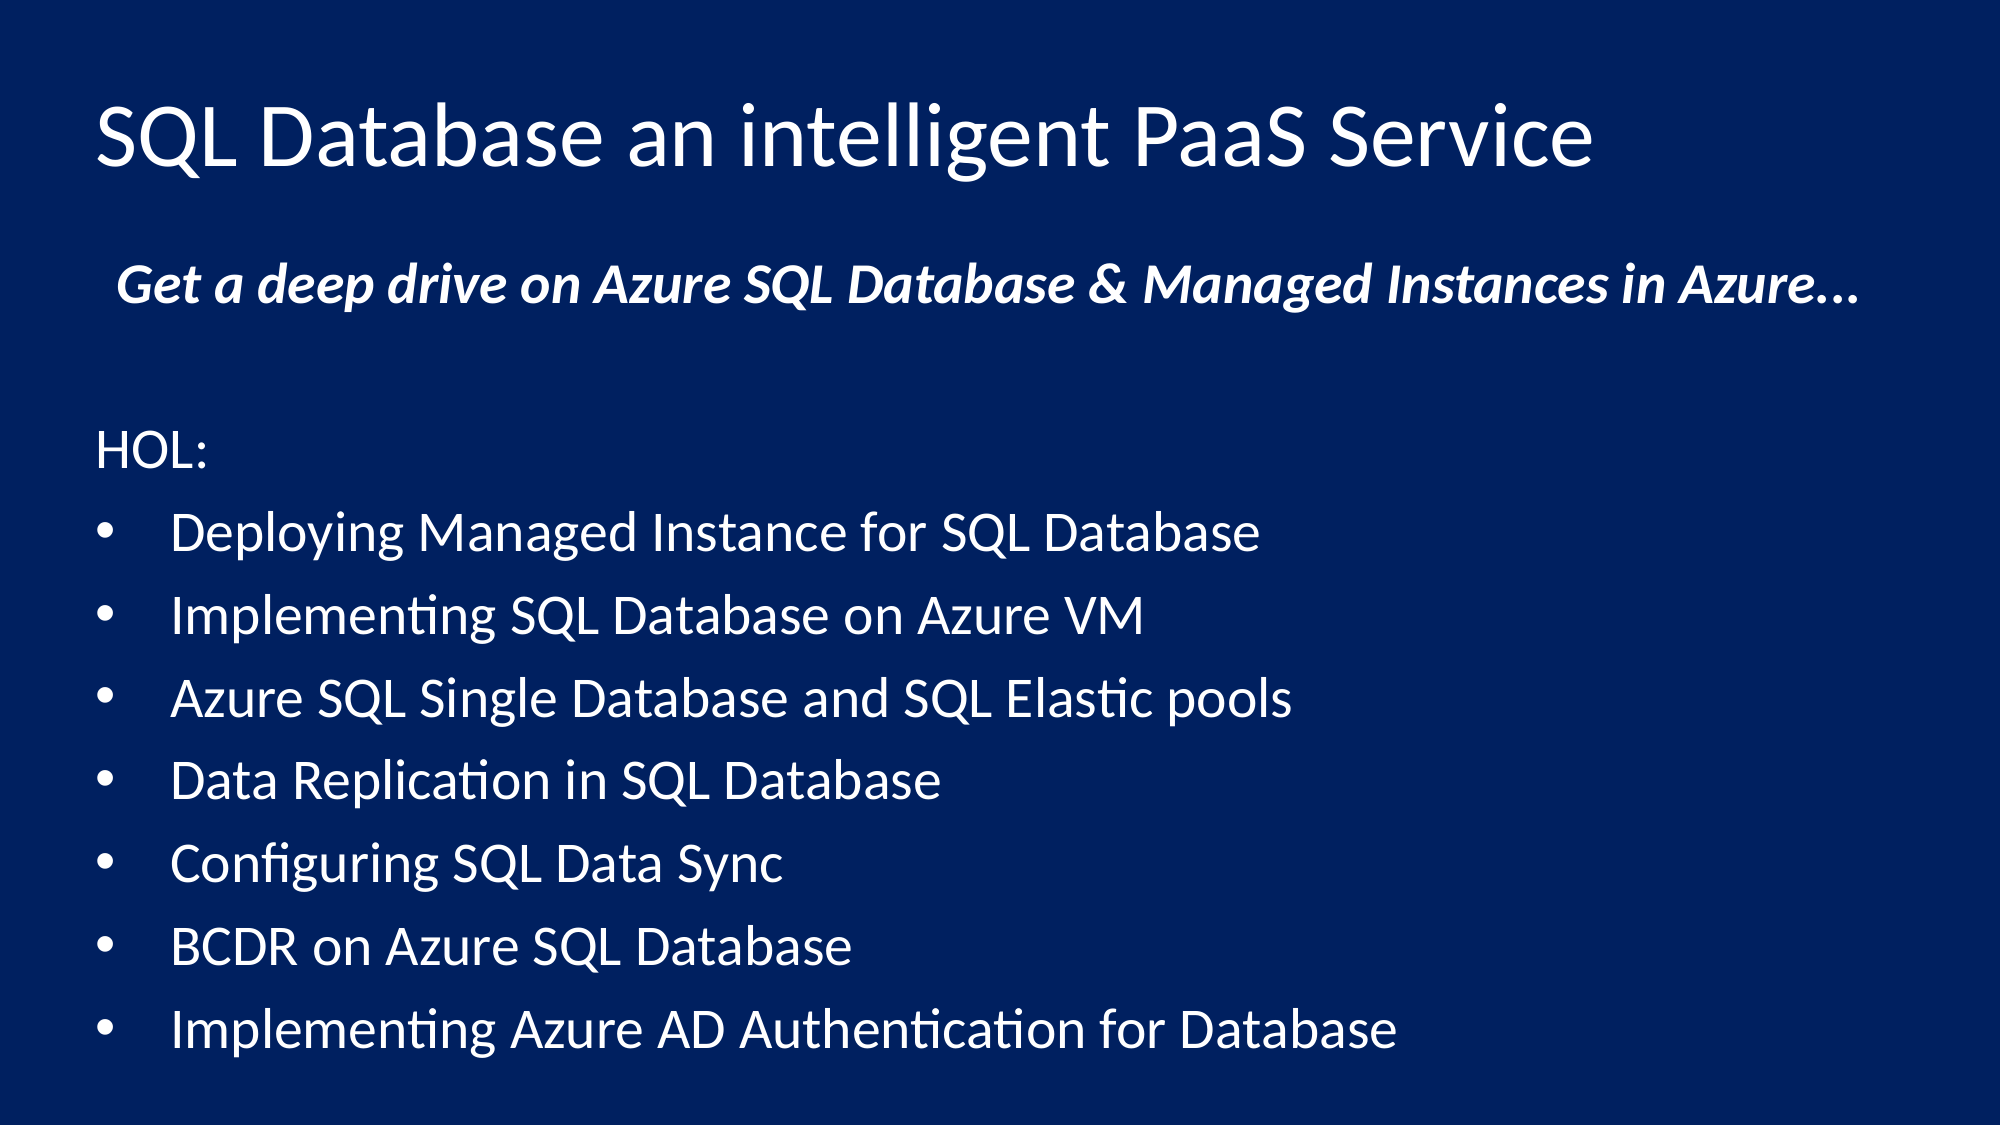

# SQL Database an intelligent PaaS Service
Get a deep drive on Azure SQL Database & Managed Instances in Azure...

HOL:
Deploying Managed Instance for SQL Database
Implementing SQL Database on Azure VM
Azure SQL Single Database and SQL Elastic pools
Data Replication in SQL Database
Configuring SQL Data Sync
BCDR on Azure SQL Database
Implementing Azure AD Authentication for Database